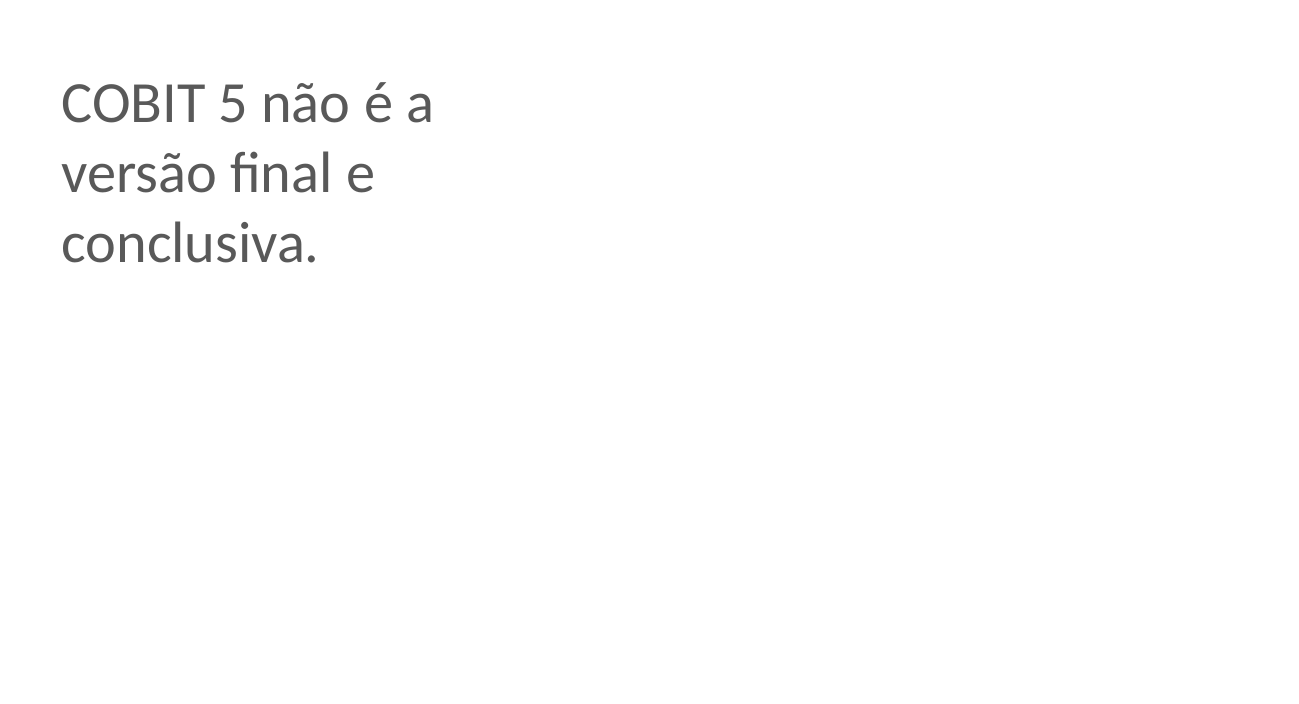

COBIT 5 não é a versão final e conclusiva.